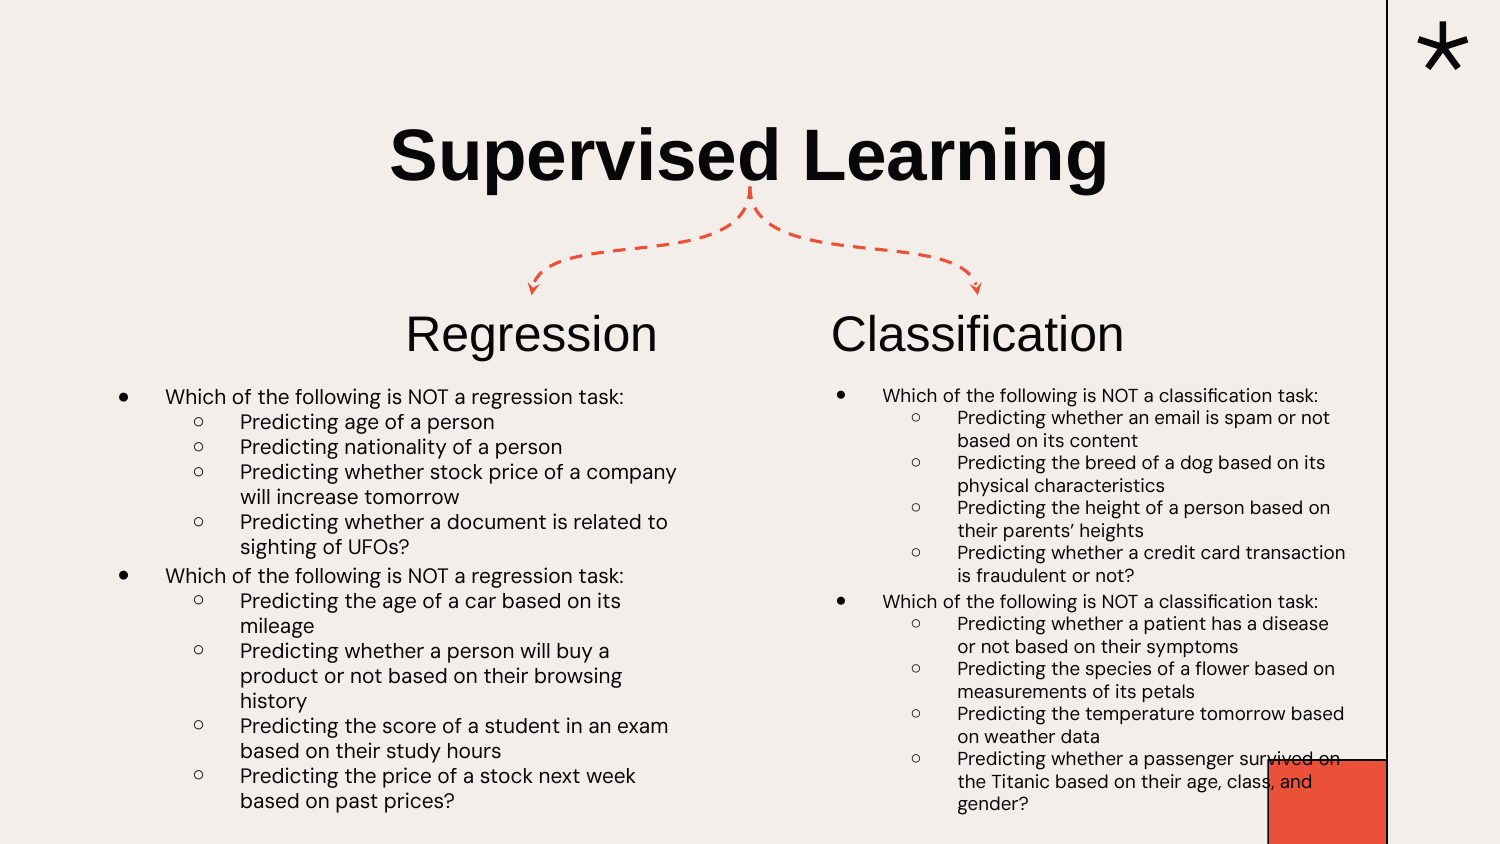

# Supervised Learning
Classification
Regression
Which of the following is NOT a regression task:
Predicting age of a person
Predicting nationality of a person
Predicting whether stock price of a company will increase tomorrow
Predicting whether a document is related to sighting of UFOs?
Which of the following is NOT a regression task:
Predicting the age of a car based on its mileage
Predicting whether a person will buy a product or not based on their browsing history
Predicting the score of a student in an exam based on their study hours
Predicting the price of a stock next week based on past prices?
Which of the following is NOT a classification task:
Predicting whether an email is spam or not based on its content
Predicting the breed of a dog based on its physical characteristics
Predicting the height of a person based on their parents’ heights
Predicting whether a credit card transaction is fraudulent or not?
Which of the following is NOT a classification task:
Predicting whether a patient has a disease or not based on their symptoms
Predicting the species of a flower based on measurements of its petals
Predicting the temperature tomorrow based on weather data
Predicting whether a passenger survived on the Titanic based on their age, class, and gender?